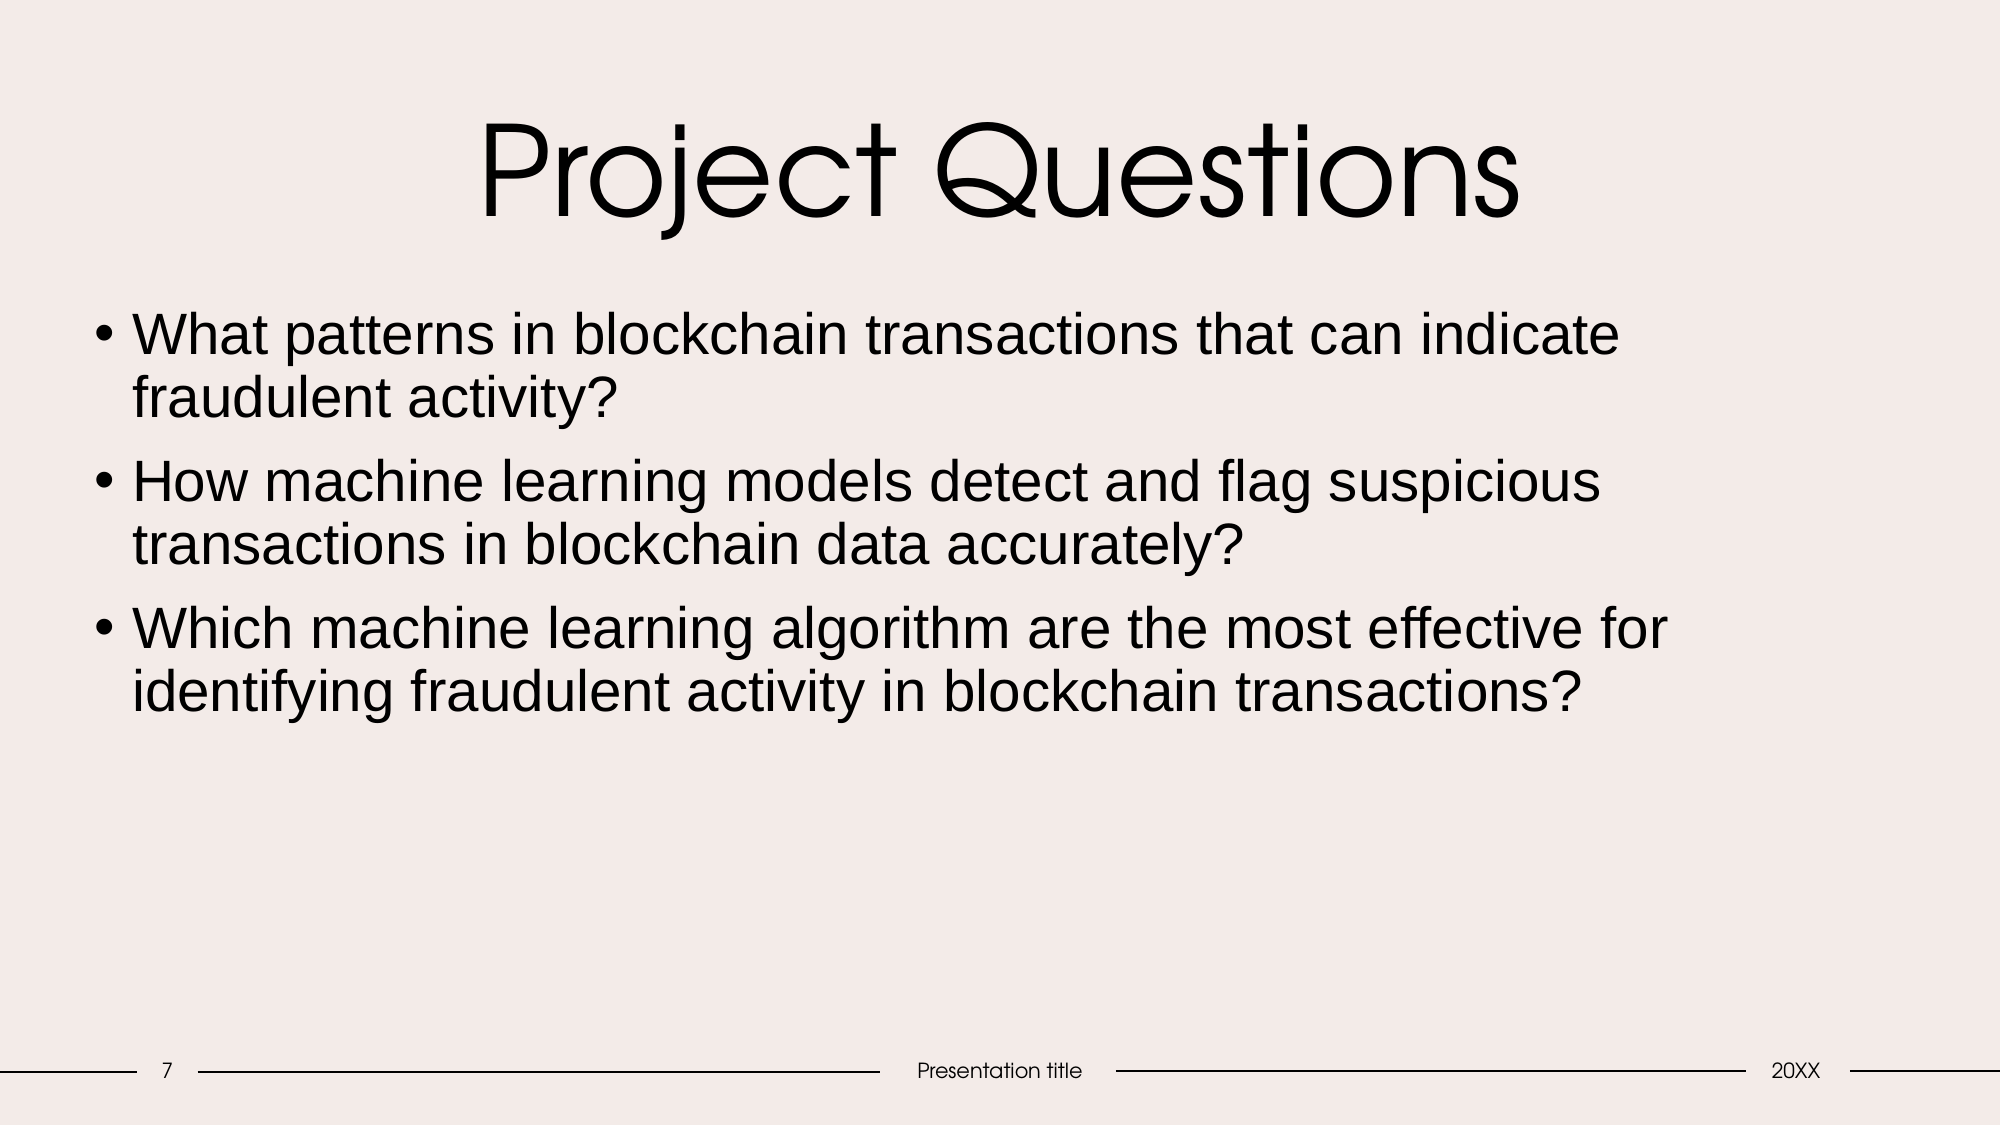

# Project Questions
What patterns in blockchain transactions that can indicate fraudulent activity?
How machine learning models detect and flag suspicious transactions in blockchain data accurately?
Which machine learning algorithm are the most effective for identifying fraudulent activity in blockchain transactions?

7
Presentation title
20XX